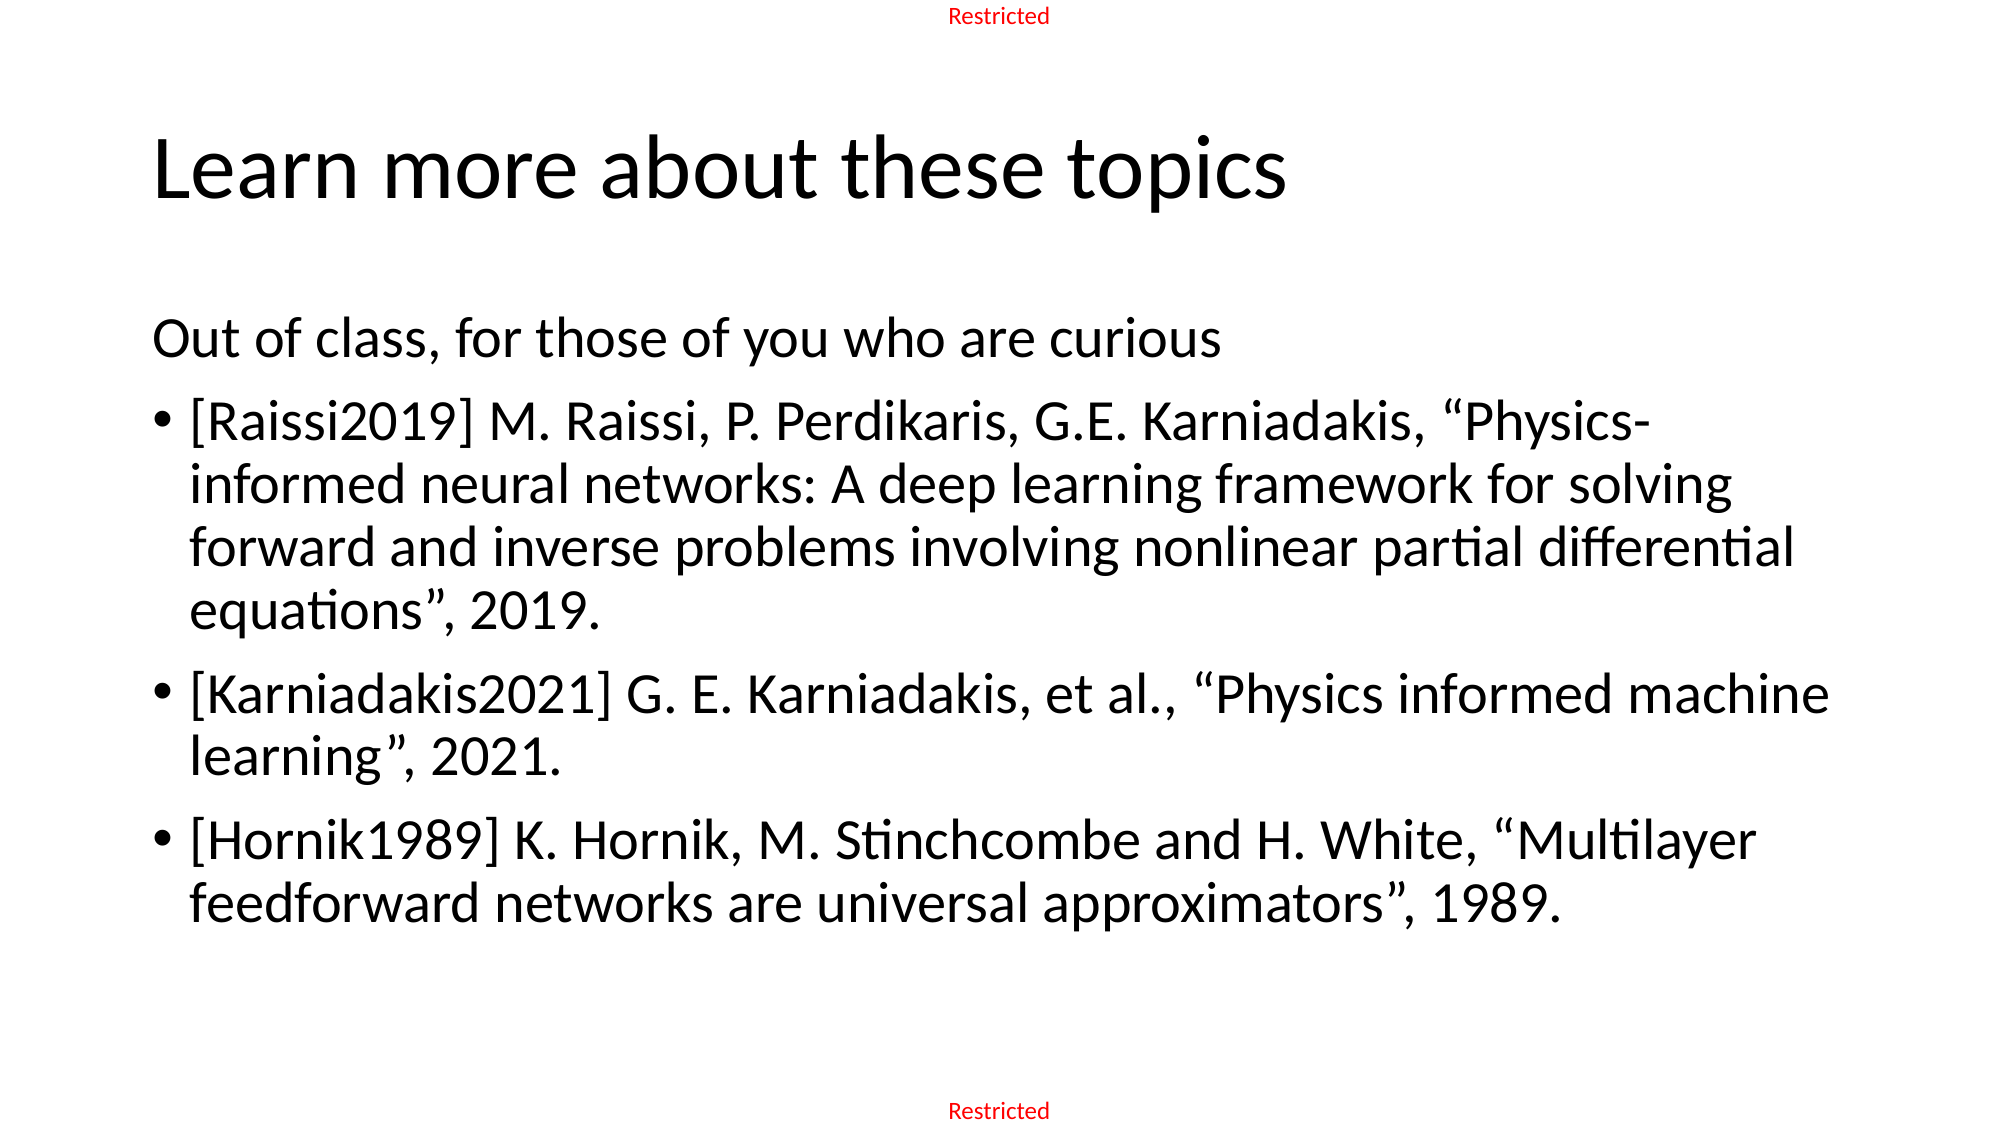

# Learn more about these topics
Out of class, for those of you who are curious
[Raissi2019] M. Raissi, P. Perdikaris, G.E. Karniadakis, “Physics-informed neural networks: A deep learning framework for solving forward and inverse problems involving nonlinear partial differential equations”, 2019.
[Karniadakis2021] G. E. Karniadakis, et al., “Physics informed machine learning”, 2021.
[Hornik1989] K. Hornik, M. Stinchcombe and H. White, “Multilayer feedforward networks are universal approximators”, 1989.